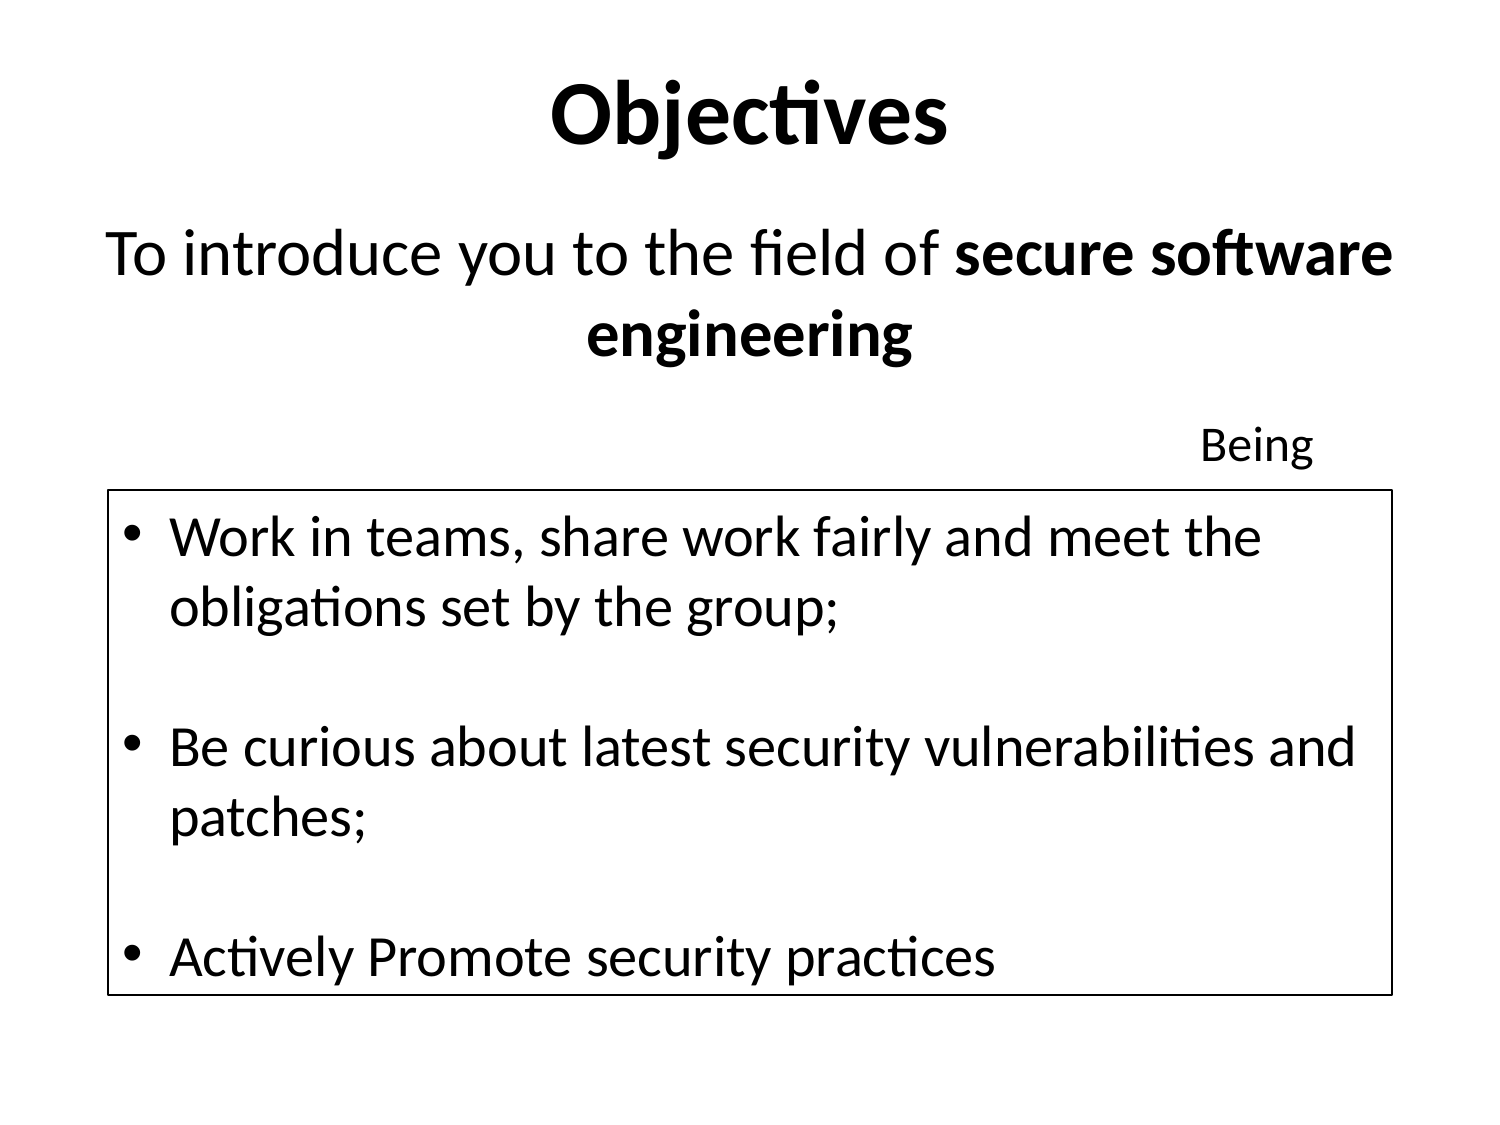

# Objectives
To introduce you to the field of secure software engineering

Being
Work in teams, share work fairly and meet the obligations set by the group;

Be curious about latest security vulnerabilities and patches;

Actively Promote security practices